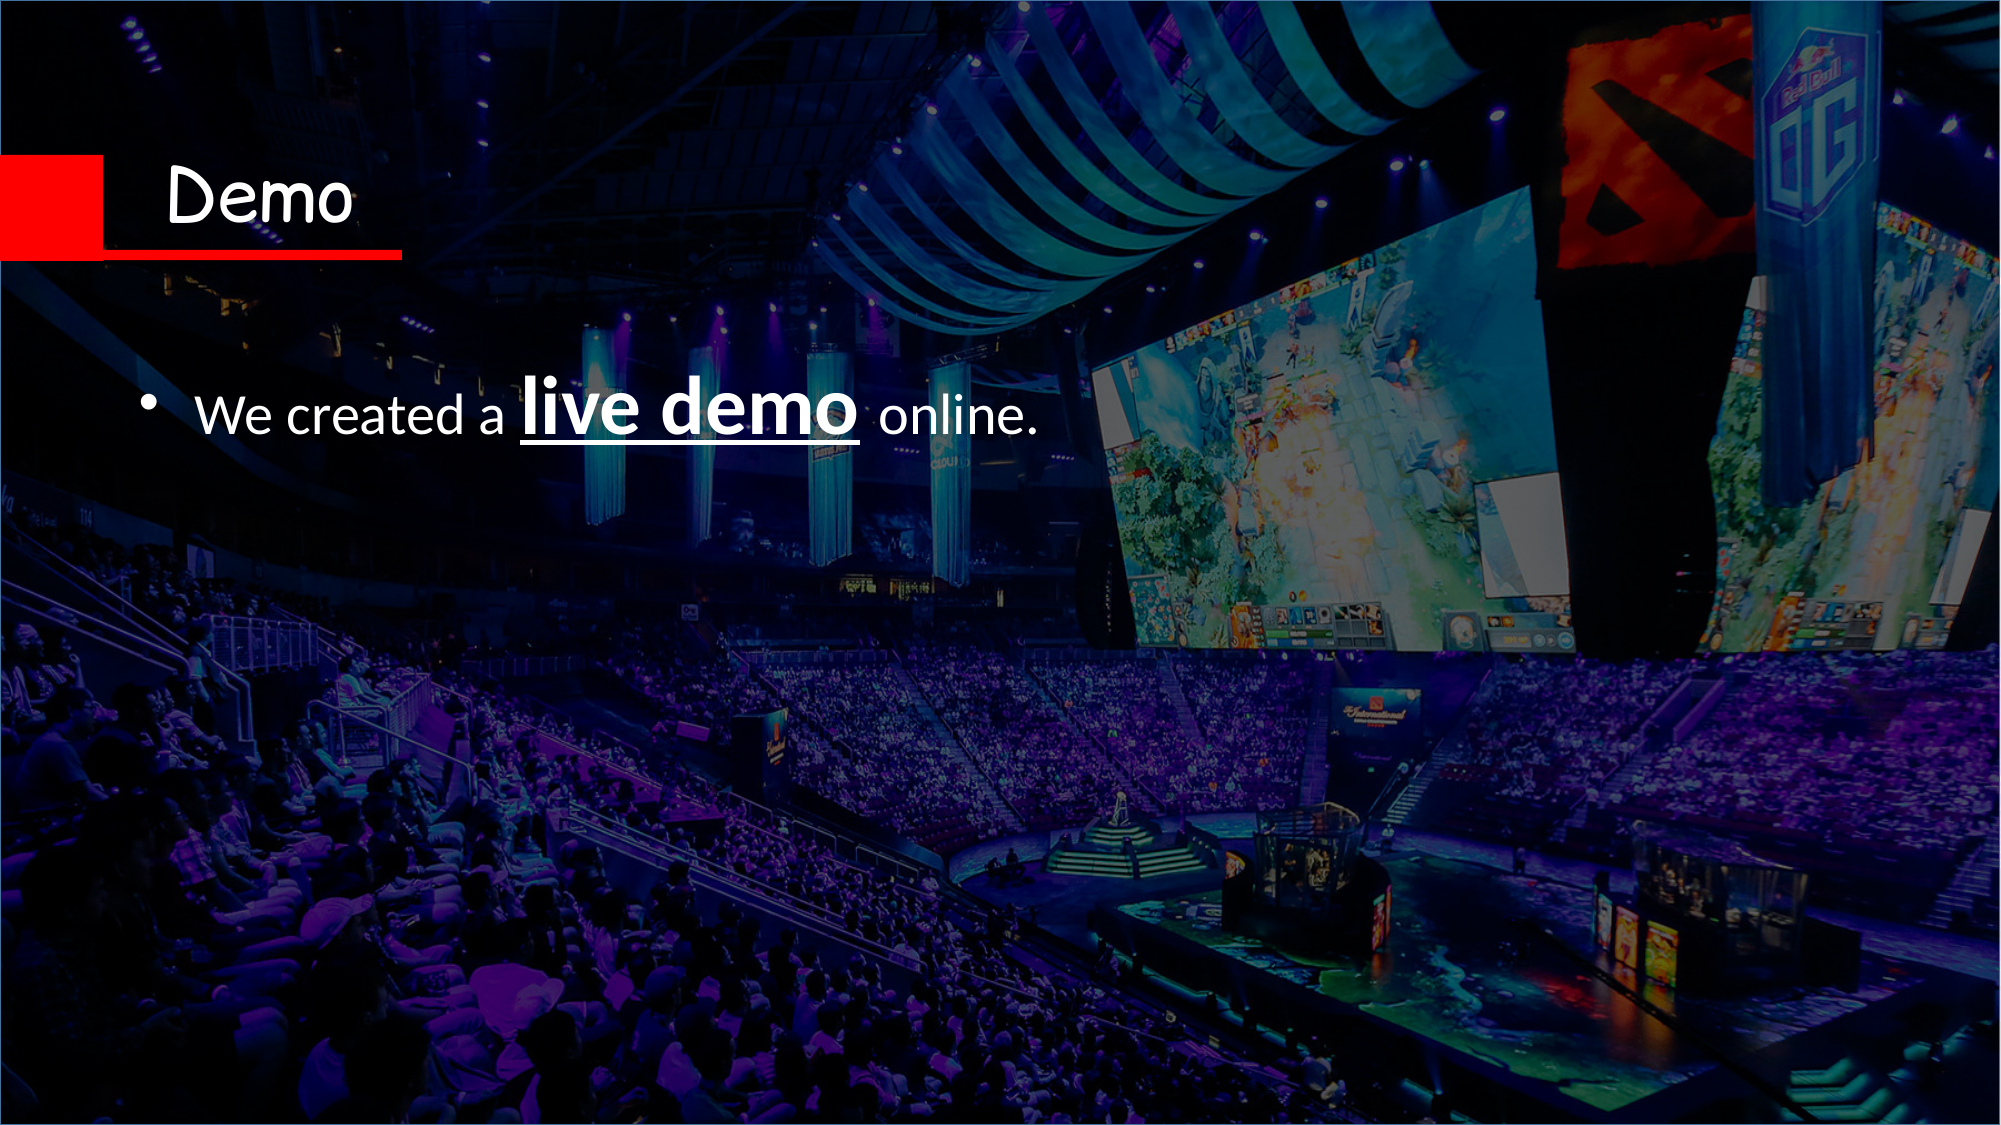

Demo

We created a live demo online.